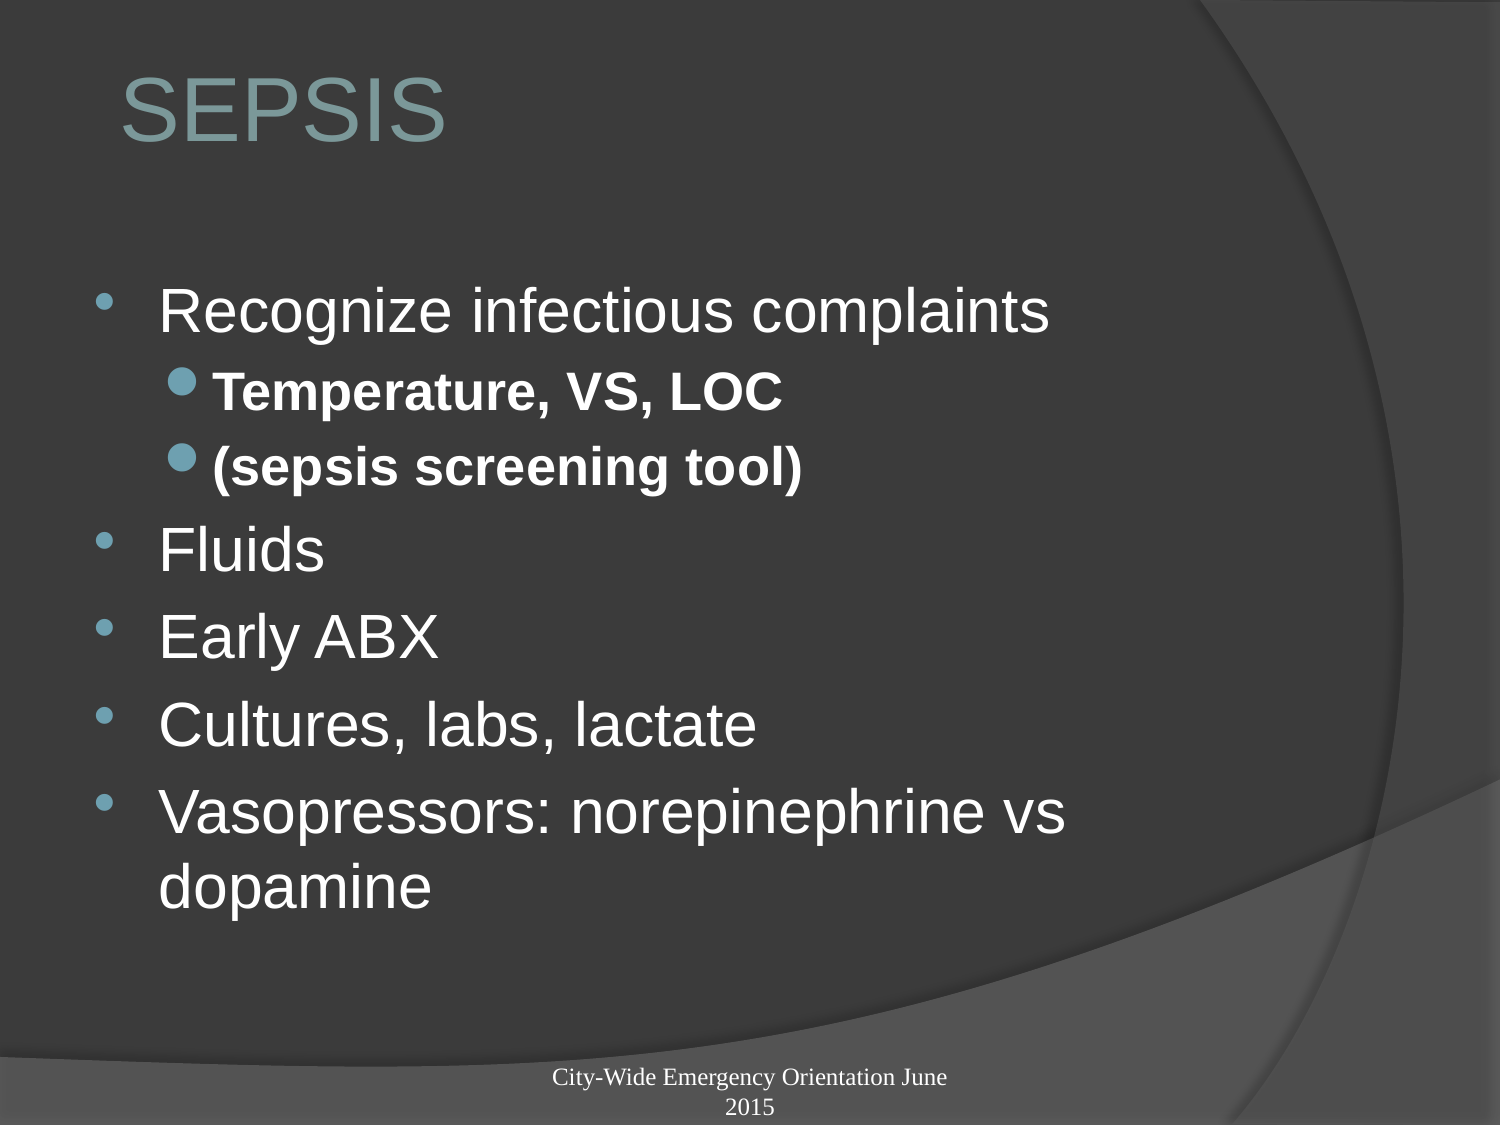

# SEPSIS
Recognize infectious complaints
Temperature, VS, LOC
(sepsis screening tool)
Fluids
Early ABX
Cultures, labs, lactate
Vasopressors: norepinephrine vs dopamine
City-Wide Emergency Orientation June 2015